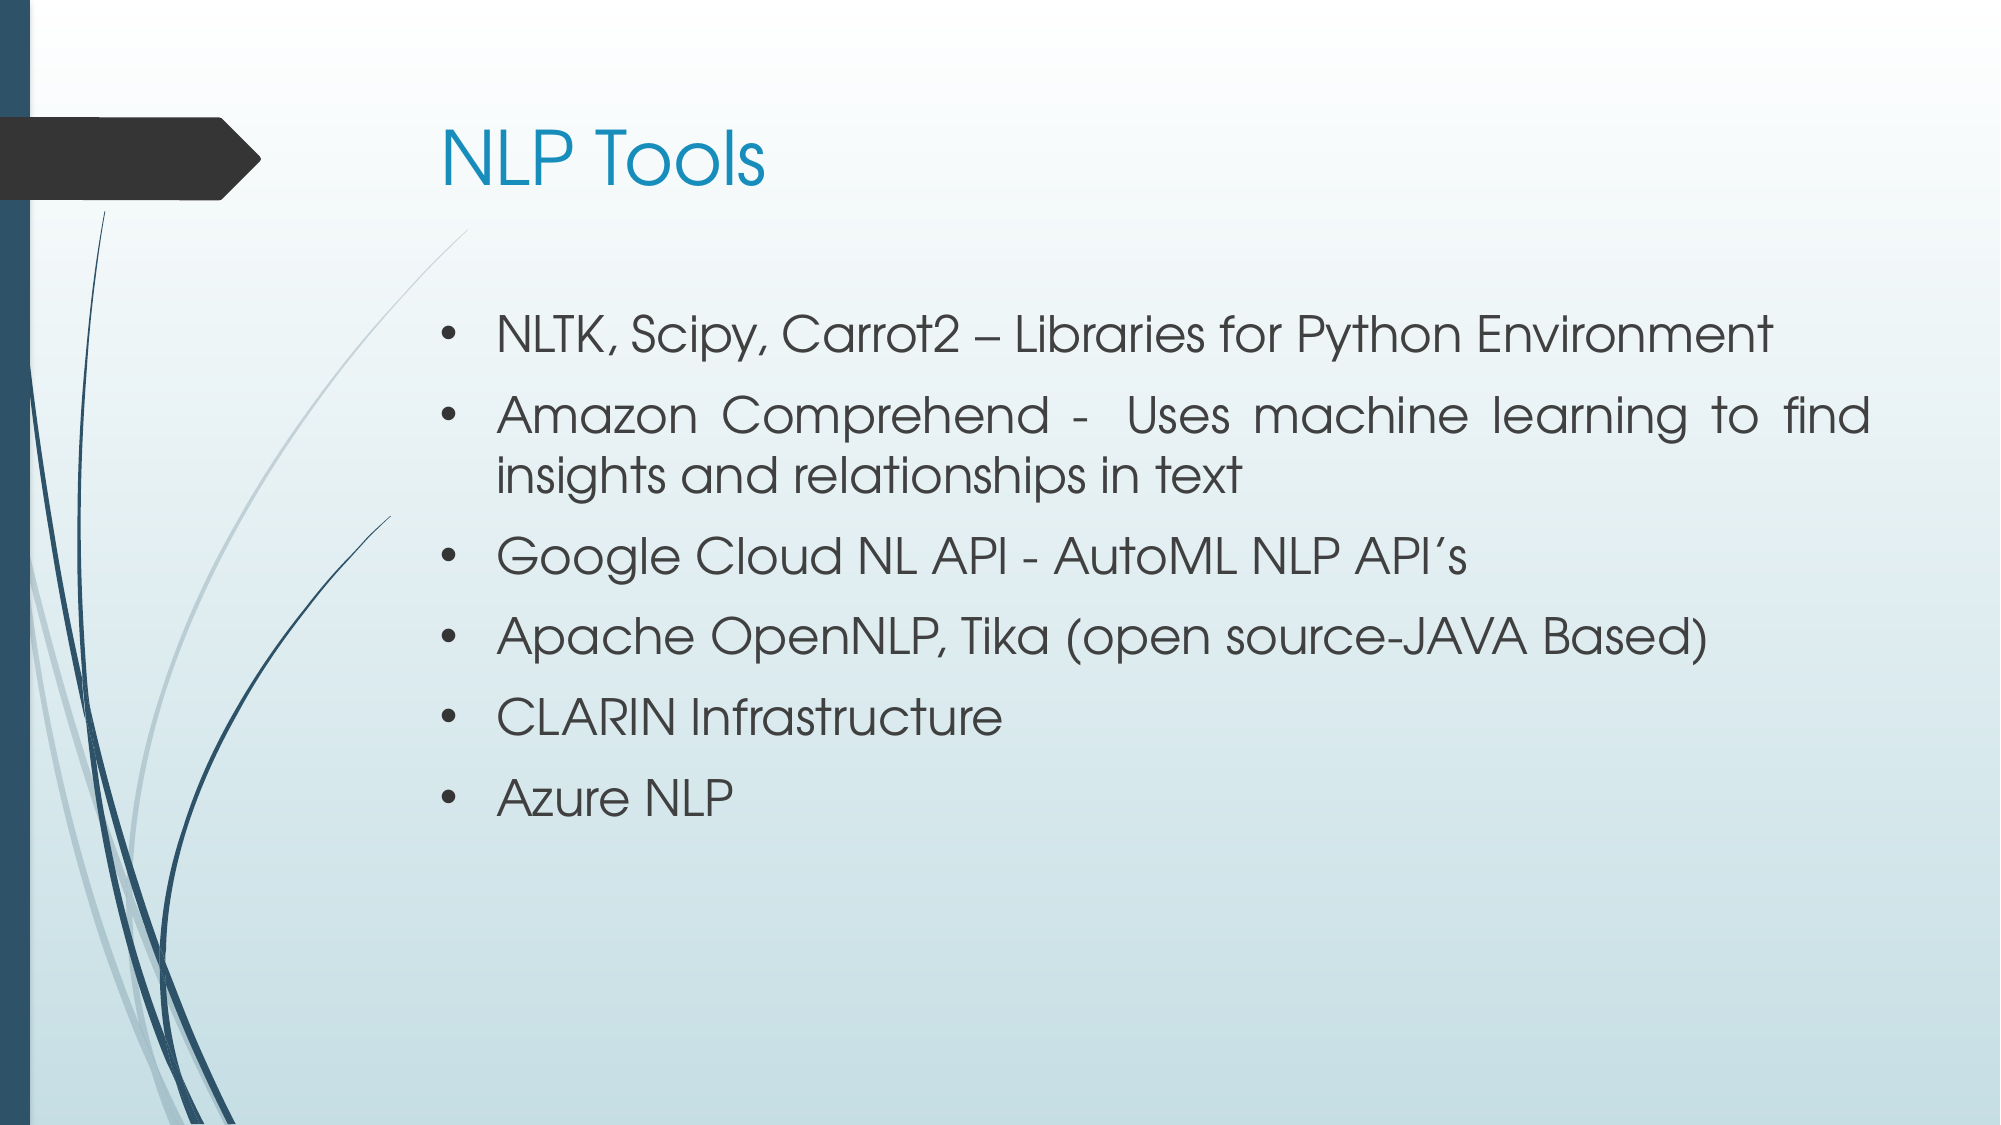

# NLP Tools
NLTK, Scipy, Carrot2 – Libraries for Python Environment
Amazon Comprehend -  Uses machine learning to find insights and relationships in text
Google Cloud NL API - AutoML NLP API’s
Apache OpenNLP, Tika (open source-JAVA Based)
CLARIN Infrastructure
Azure NLP